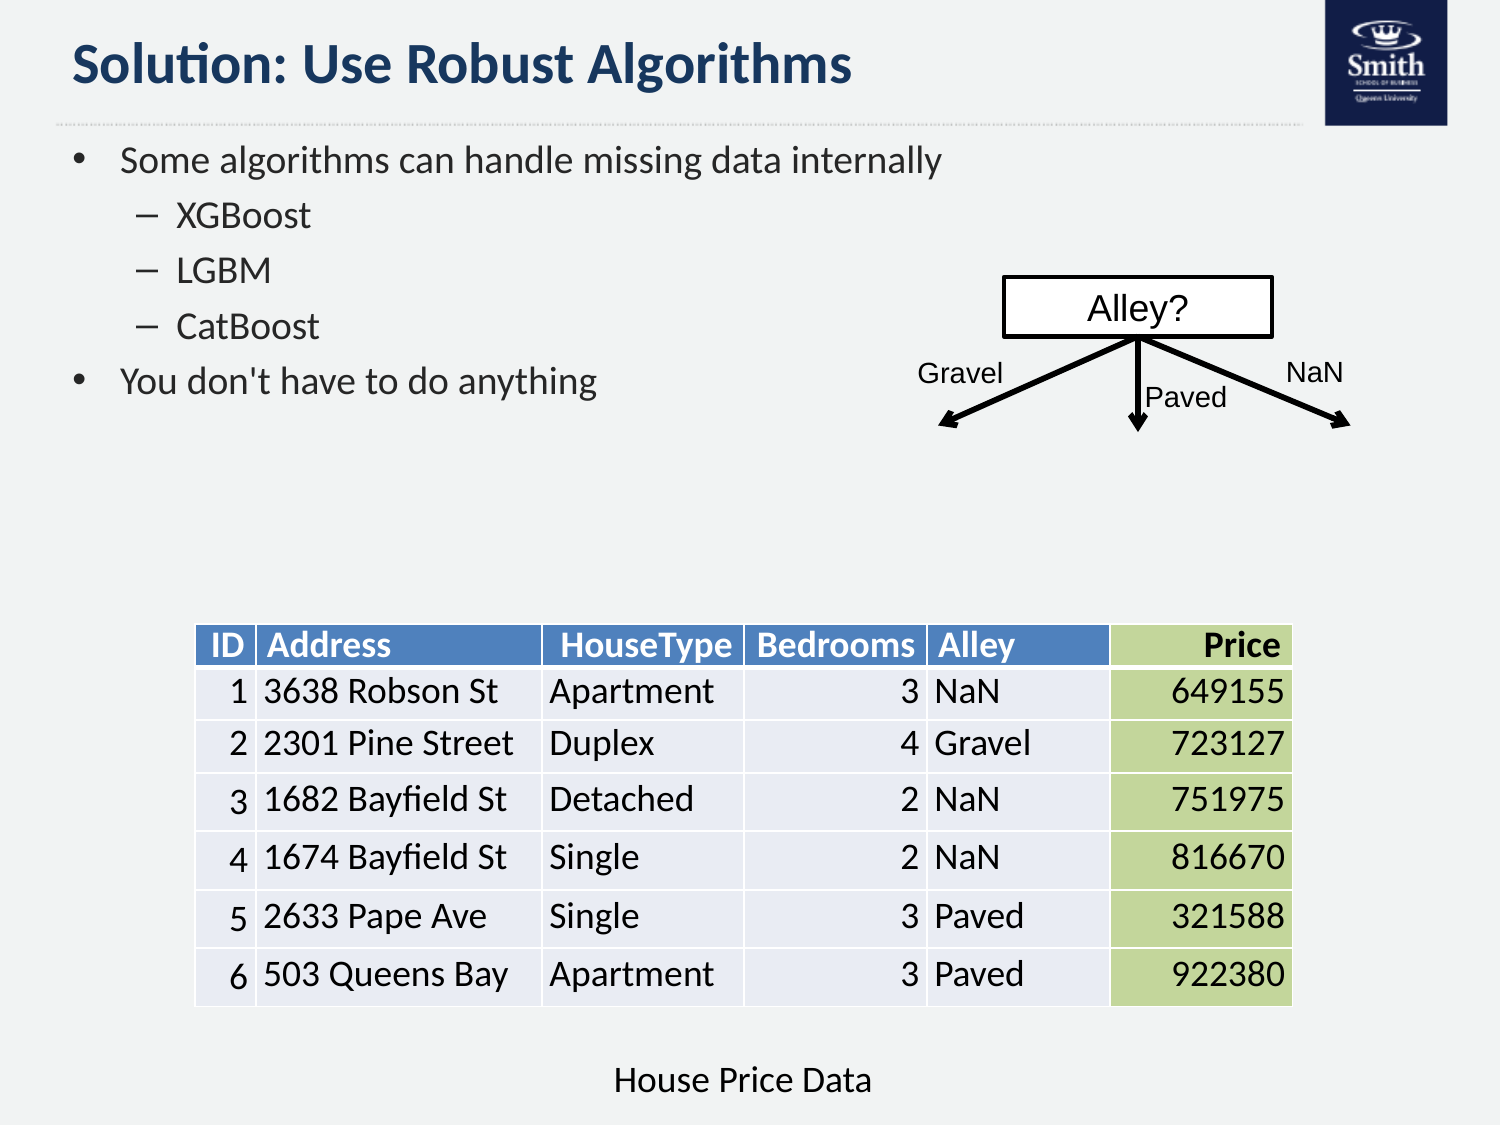

# Solution: Use Robust Algorithms
Some algorithms can handle missing data internally
XGBoost
LGBM
CatBoost
You don't have to do anything
Alley?
NaN
Gravel
Paved
| ID | Address | HouseType | Bedrooms | Alley | Price |
| --- | --- | --- | --- | --- | --- |
| 1 | 3638 Robson St | Apartment | 3 | NaN | 649155 |
| 2 | 2301 Pine Street | Duplex | 4 | Gravel | 723127 |
| 3 | 1682 Bayfield St | Detached | 2 | NaN | 751975 |
| 4 | 1674 Bayfield St | Single | 2 | NaN | 816670 |
| 5 | 2633 Pape Ave | Single | 3 | Paved | 321588 |
| 6 | 503 Queens Bay | Apartment | 3 | Paved | 922380 |
House Price Data